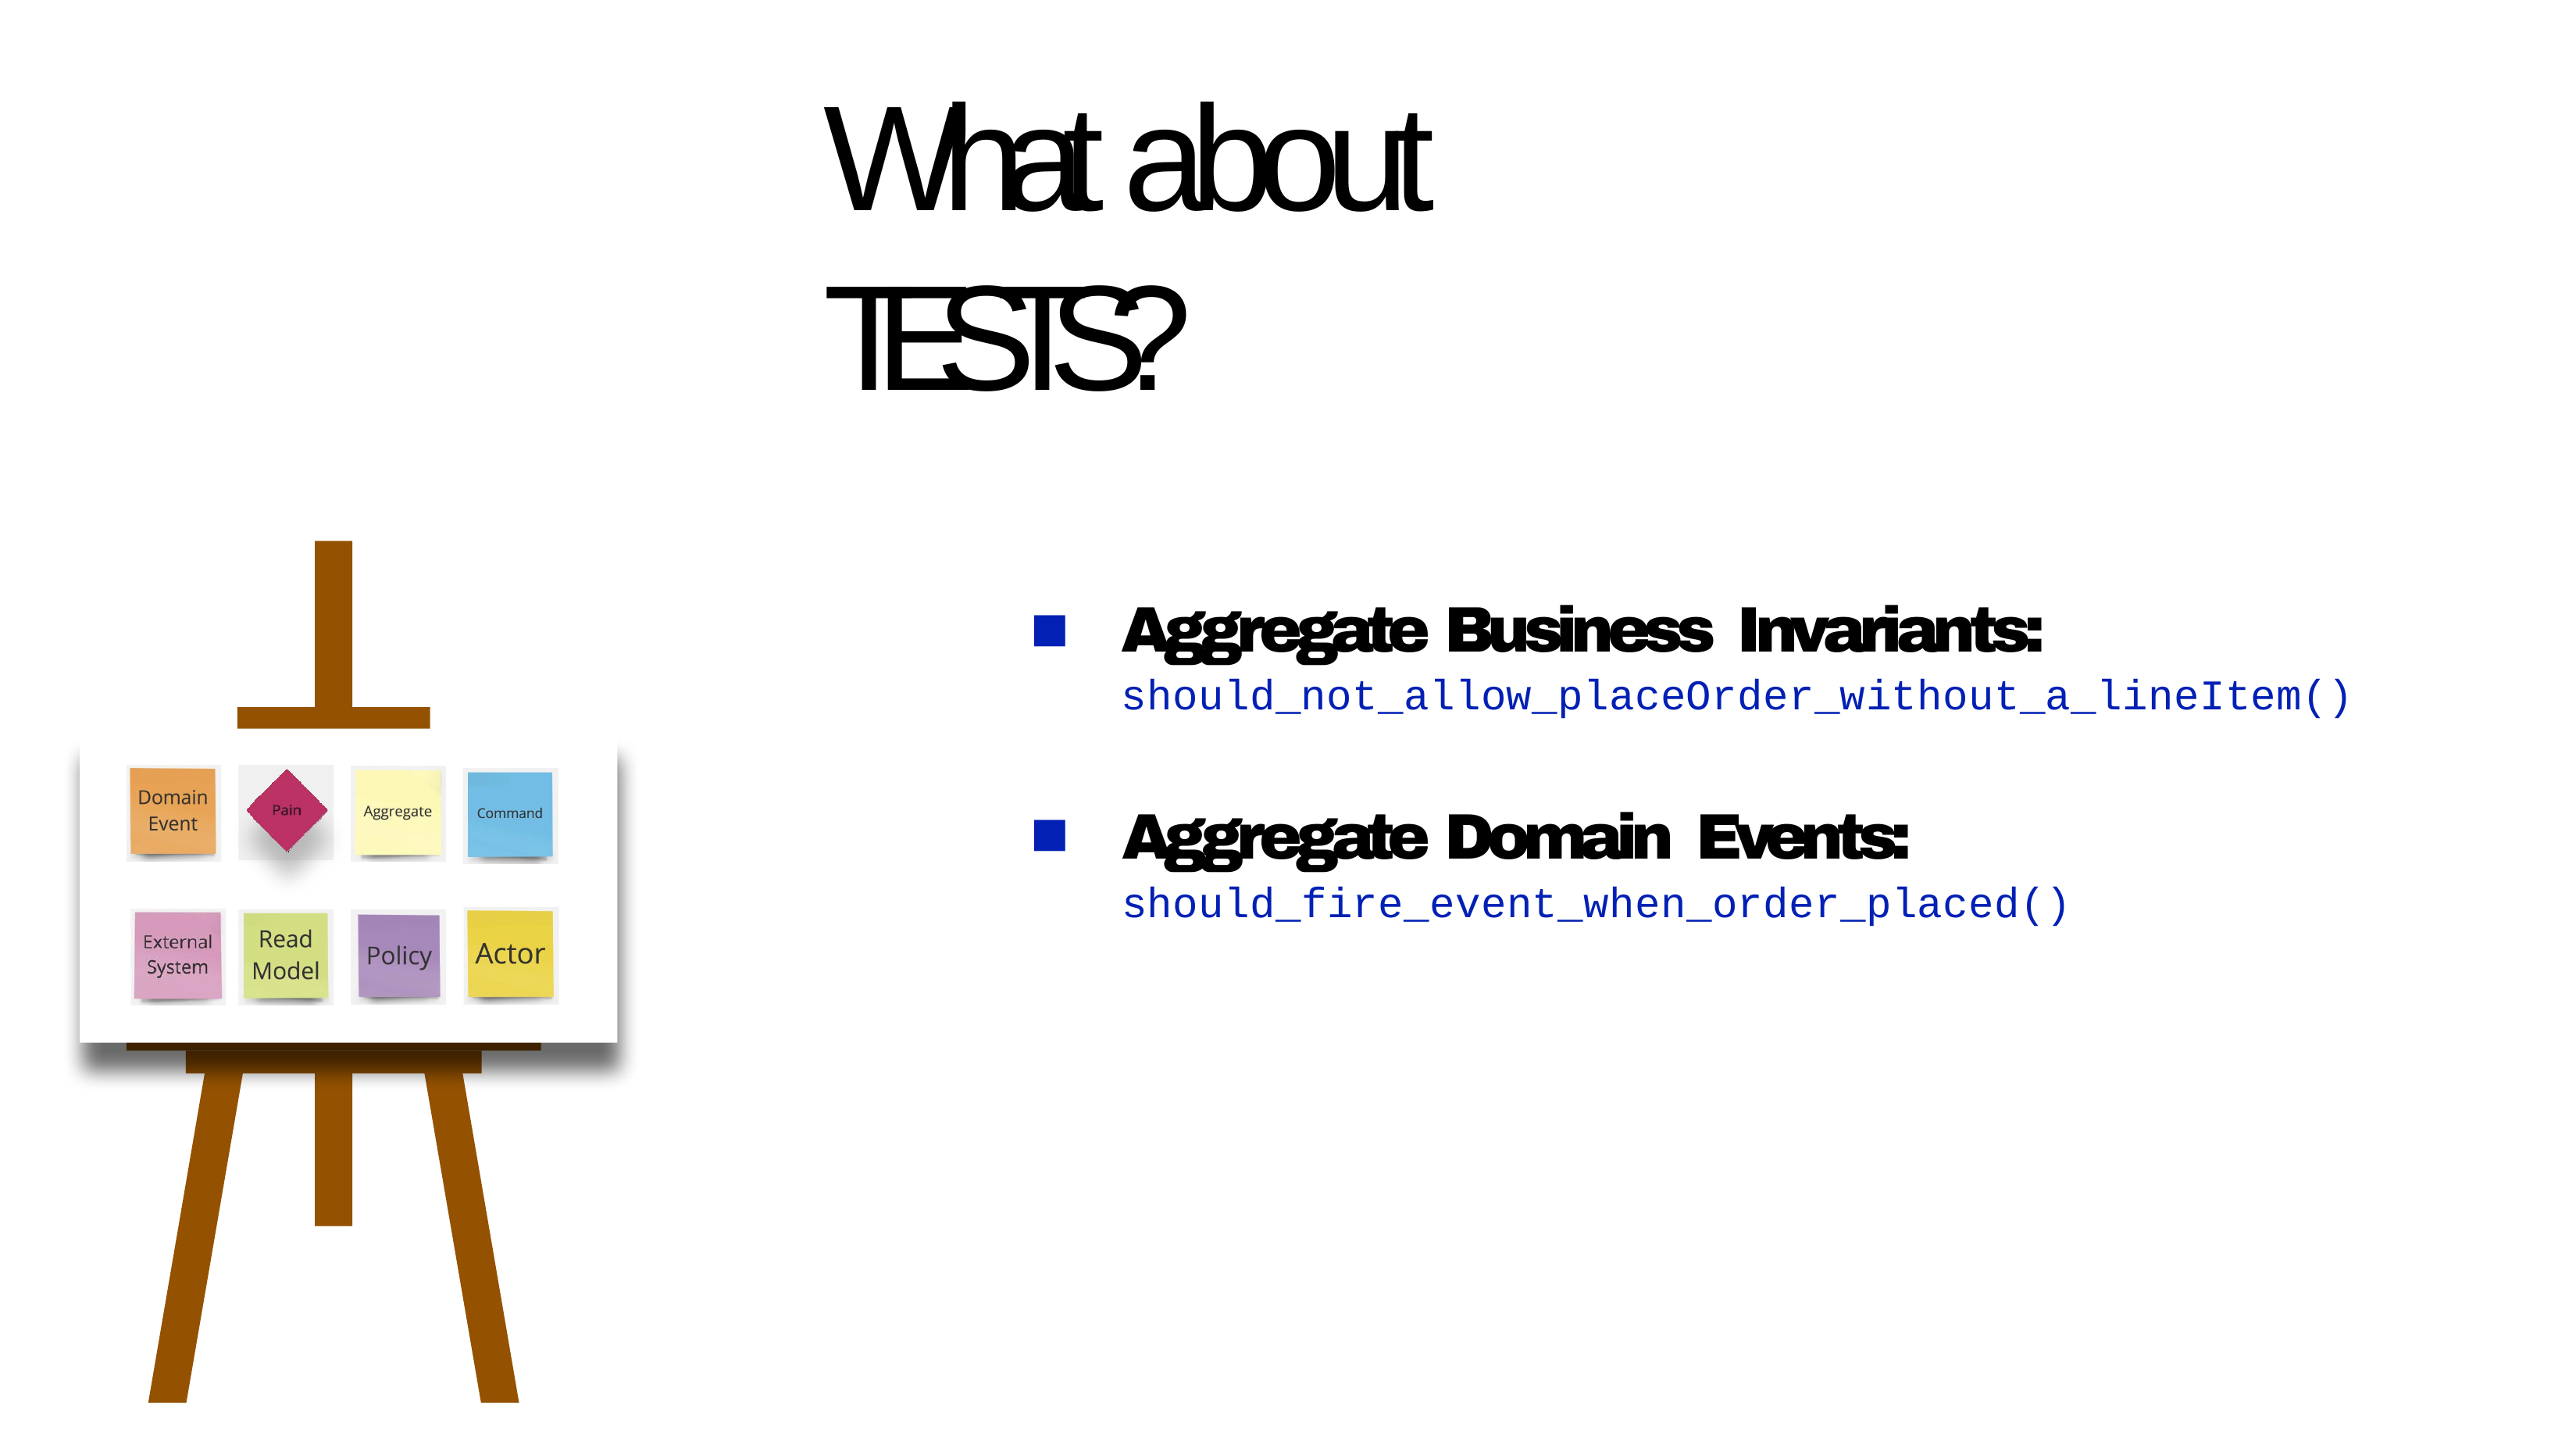

# What about TESTS?

■
Aggregate Business Invariants:
should_not_allow_placeOrder_without_a_lineItem()

Aggregate Domain Events:
should_fire_event_when_order_placed()